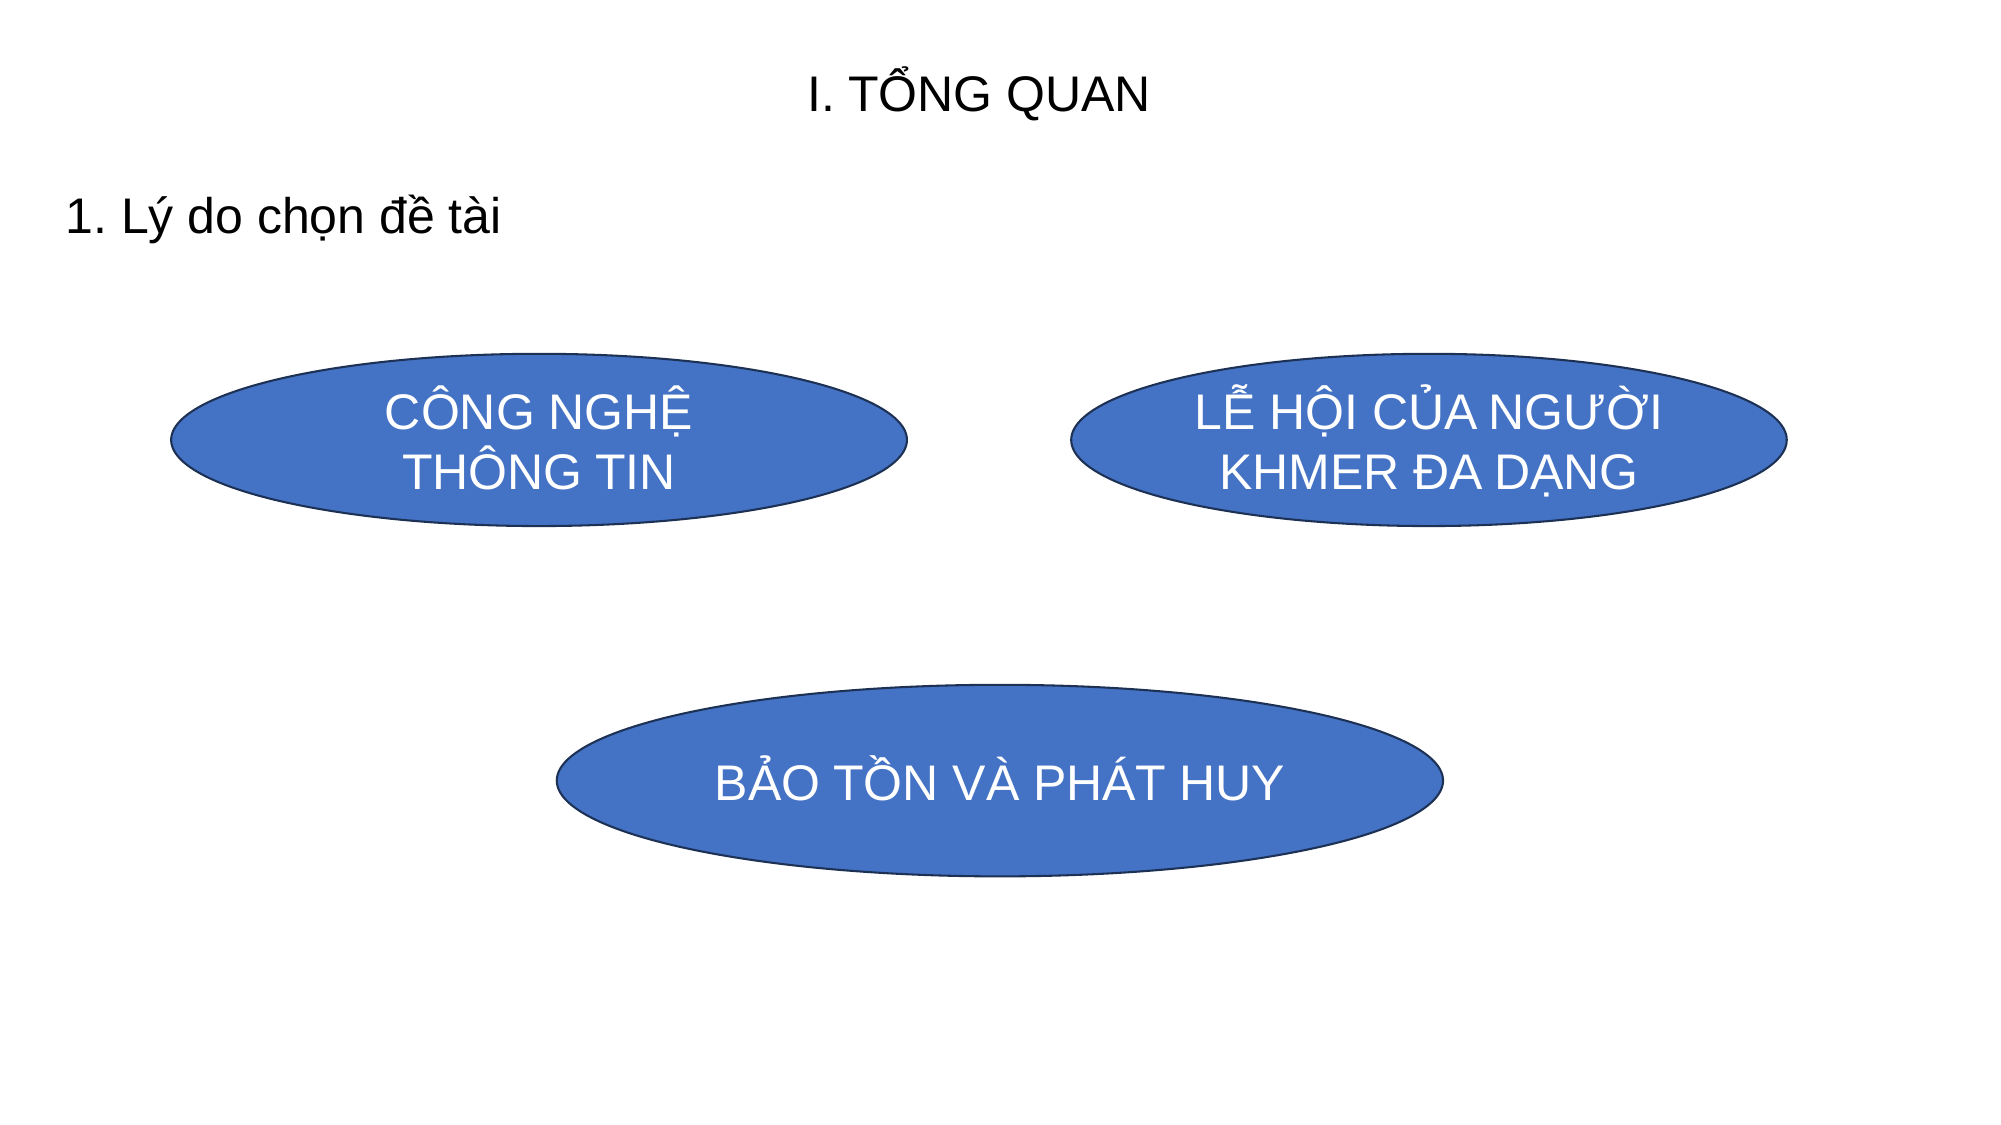

I. TỔNG QUAN
1. Lý do chọn đề tài
CÔNG NGHỆ THÔNG TIN
LỄ HỘI CỦA NGƯỜI KHMER ĐA DẠNG
BẢO TỒN VÀ PHÁT HUY